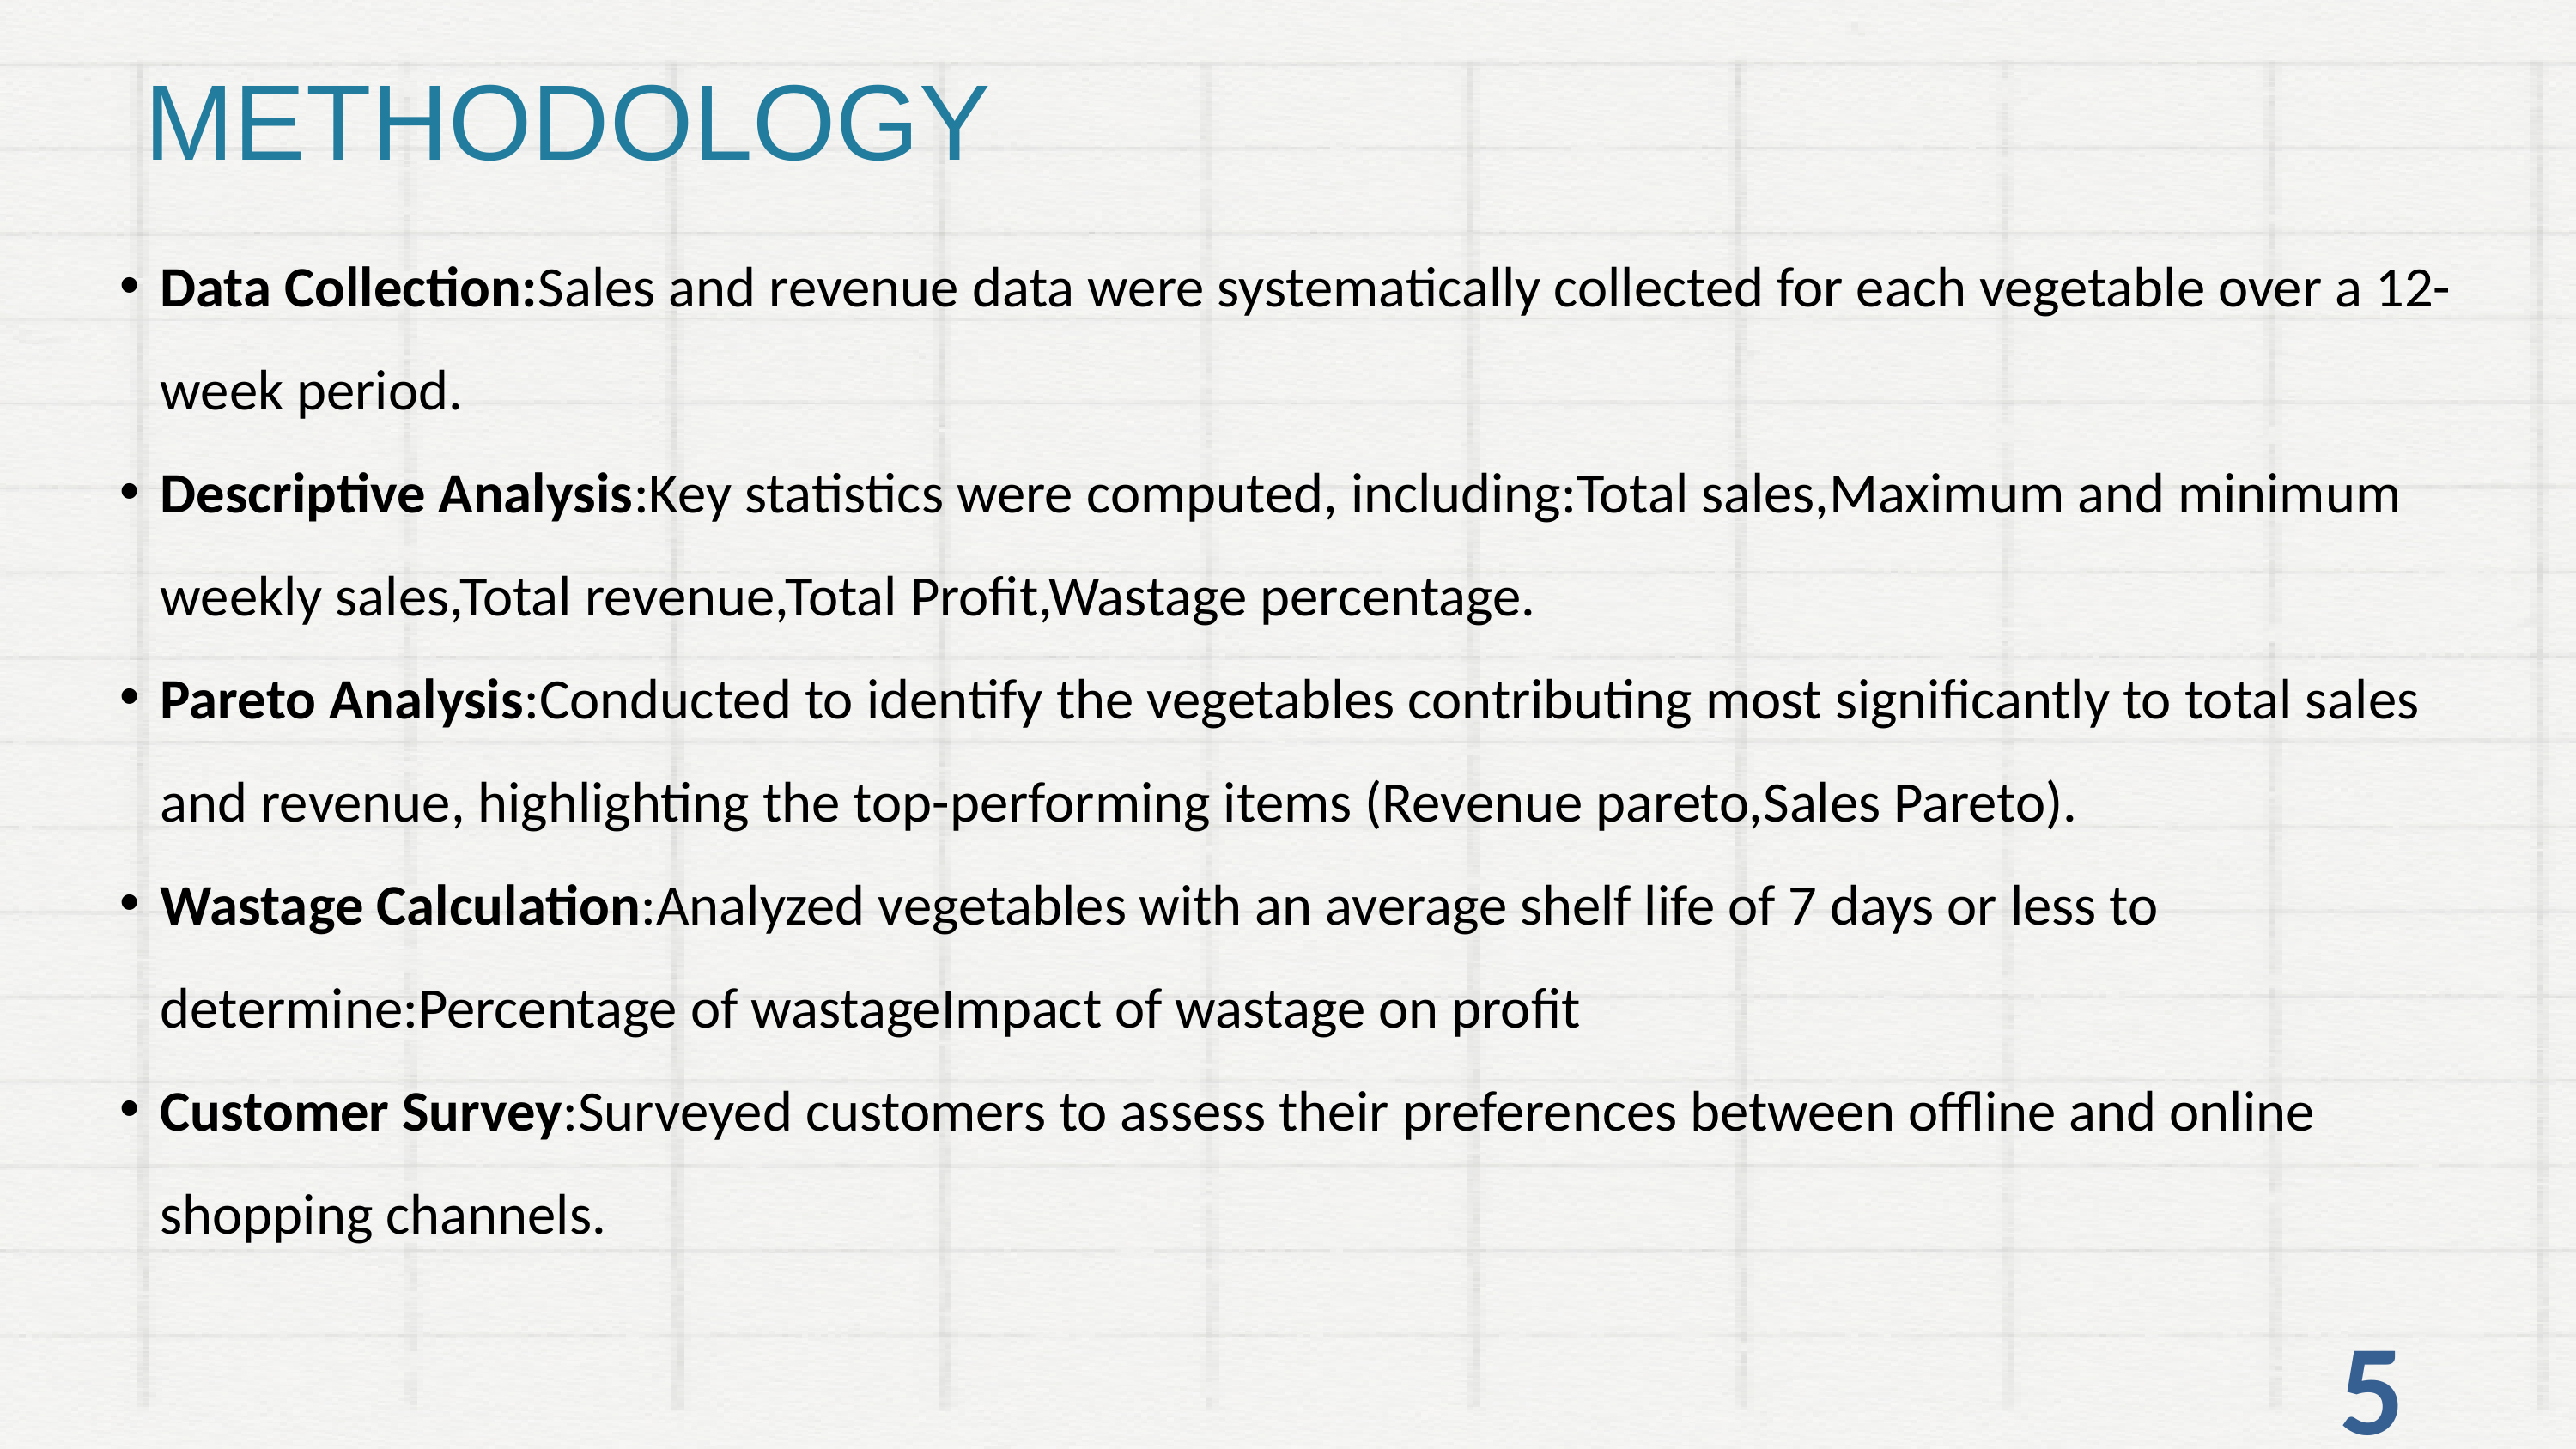

METHODOLOGY
Data Collection:Sales and revenue data were systematically collected for each vegetable over a 12-week period.
Descriptive Analysis:Key statistics were computed, including:Total sales,Maximum and minimum weekly sales,Total revenue,Total Profit,Wastage percentage.
Pareto Analysis:Conducted to identify the vegetables contributing most significantly to total sales and revenue, highlighting the top-performing items (Revenue pareto,Sales Pareto).
Wastage Calculation:Analyzed vegetables with an average shelf life of 7 days or less to determine:Percentage of wastageImpact of wastage on profit
Customer Survey:Surveyed customers to assess their preferences between offline and online shopping channels.
5